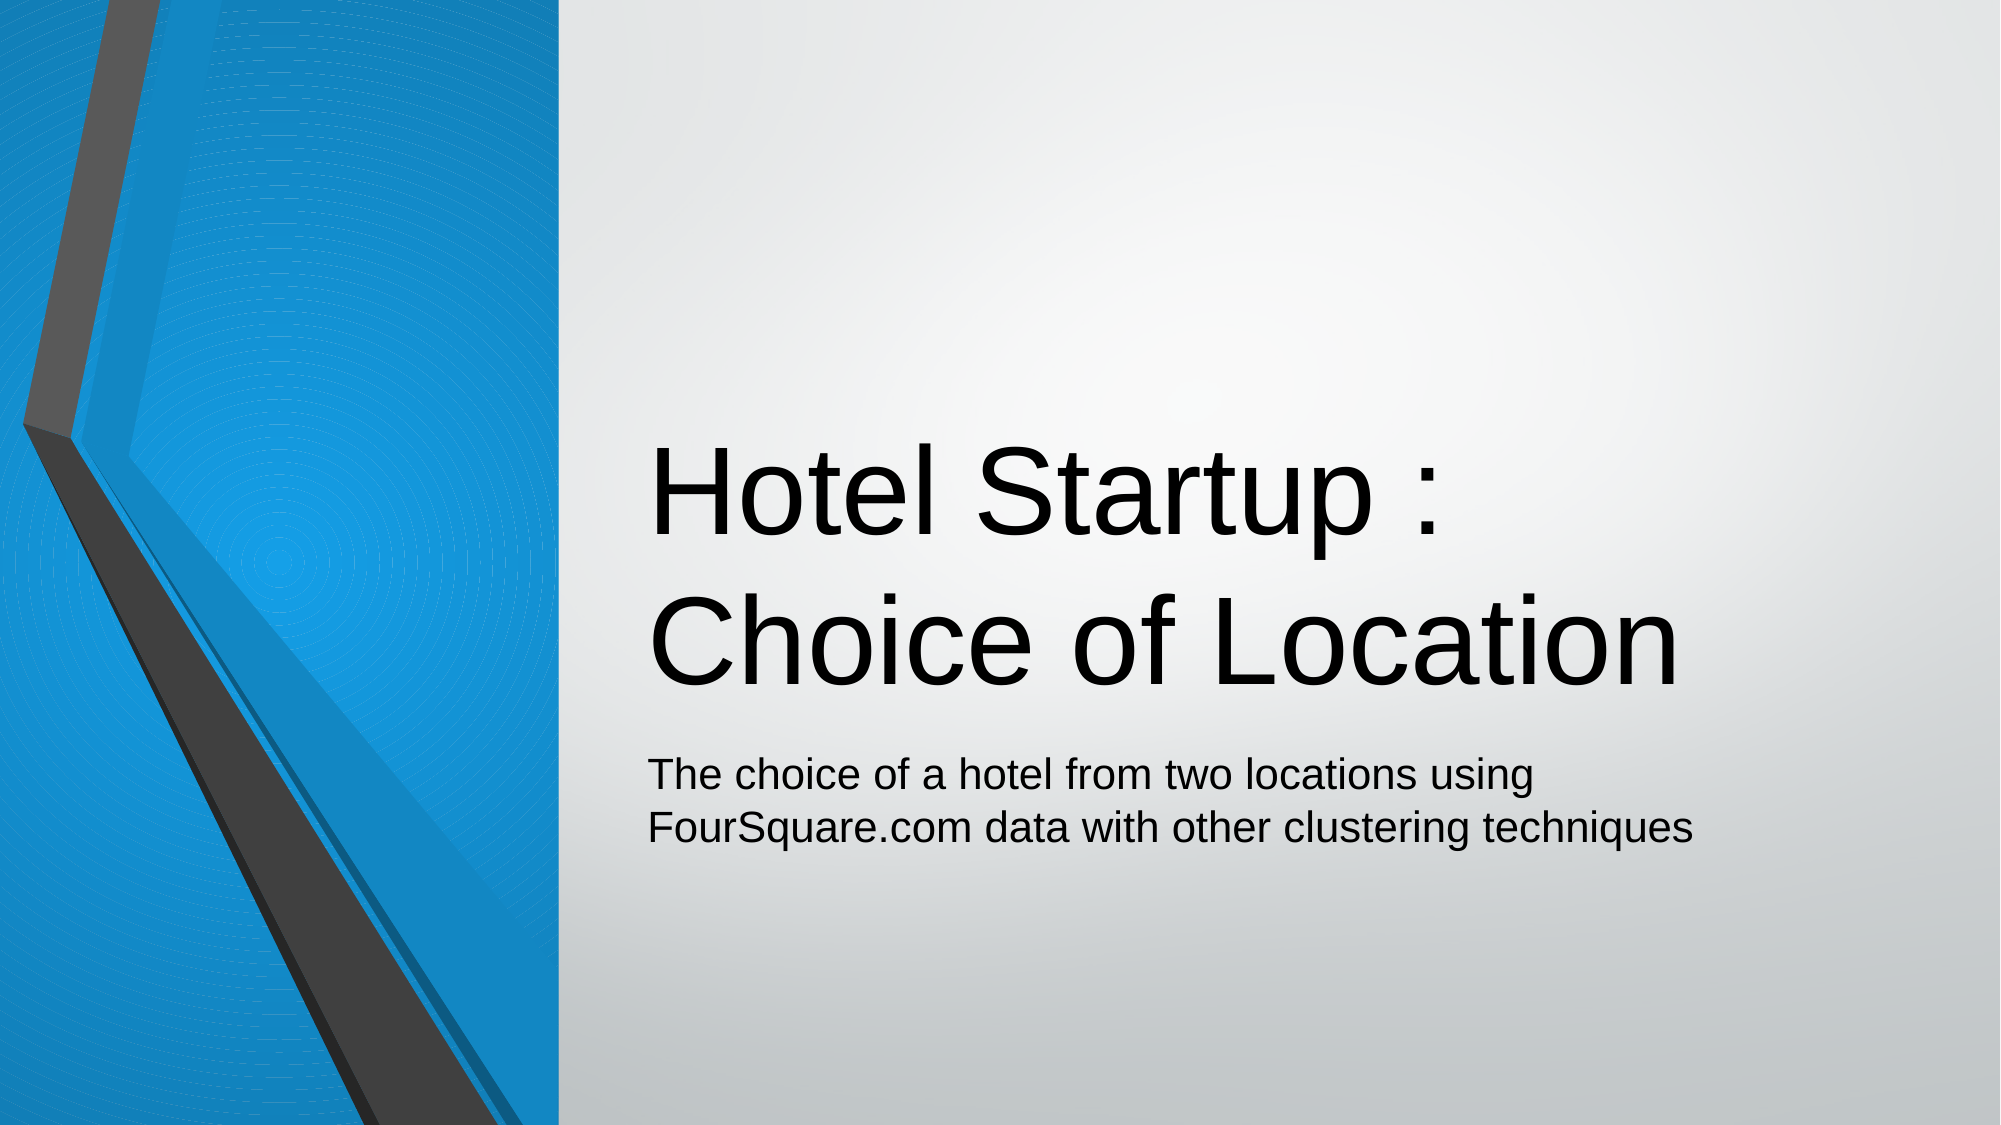

# Hotel Startup : Choice of Location
The choice of a hotel from two locations using FourSquare.com data with other clustering techniques